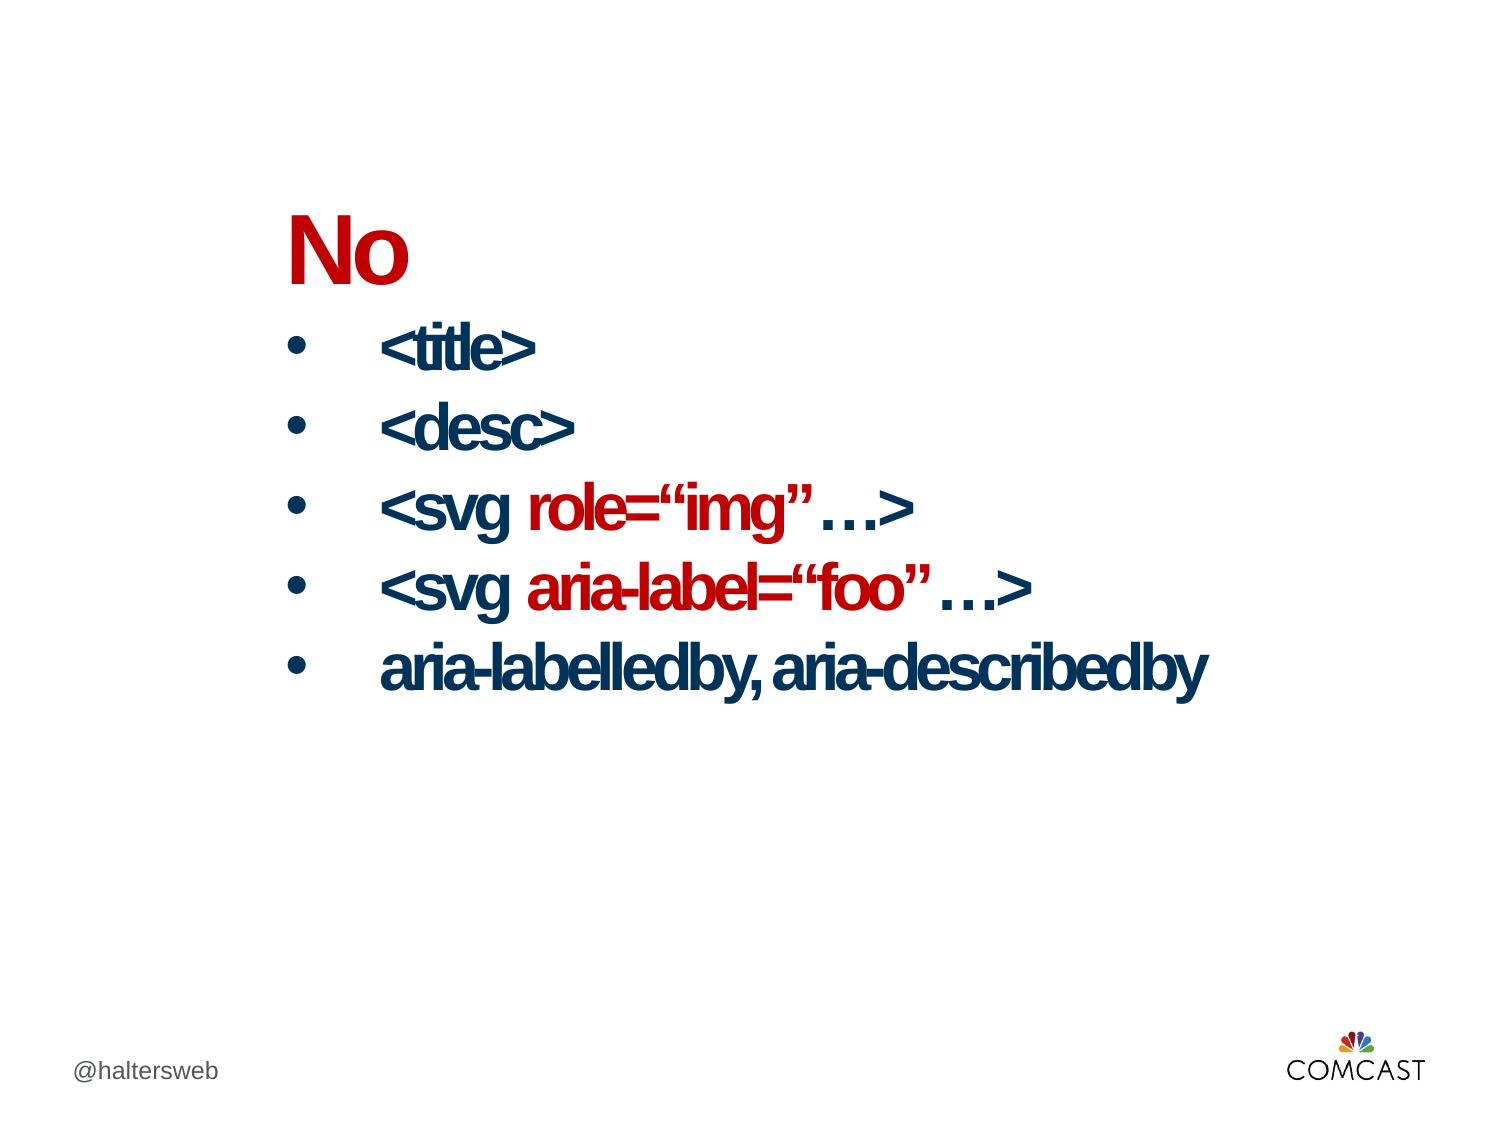

No
<title>
<desc>
<svg role=“img”…>
<svg aria-label=“foo”…>
aria-labelledby, aria-describedby
@haltersweb